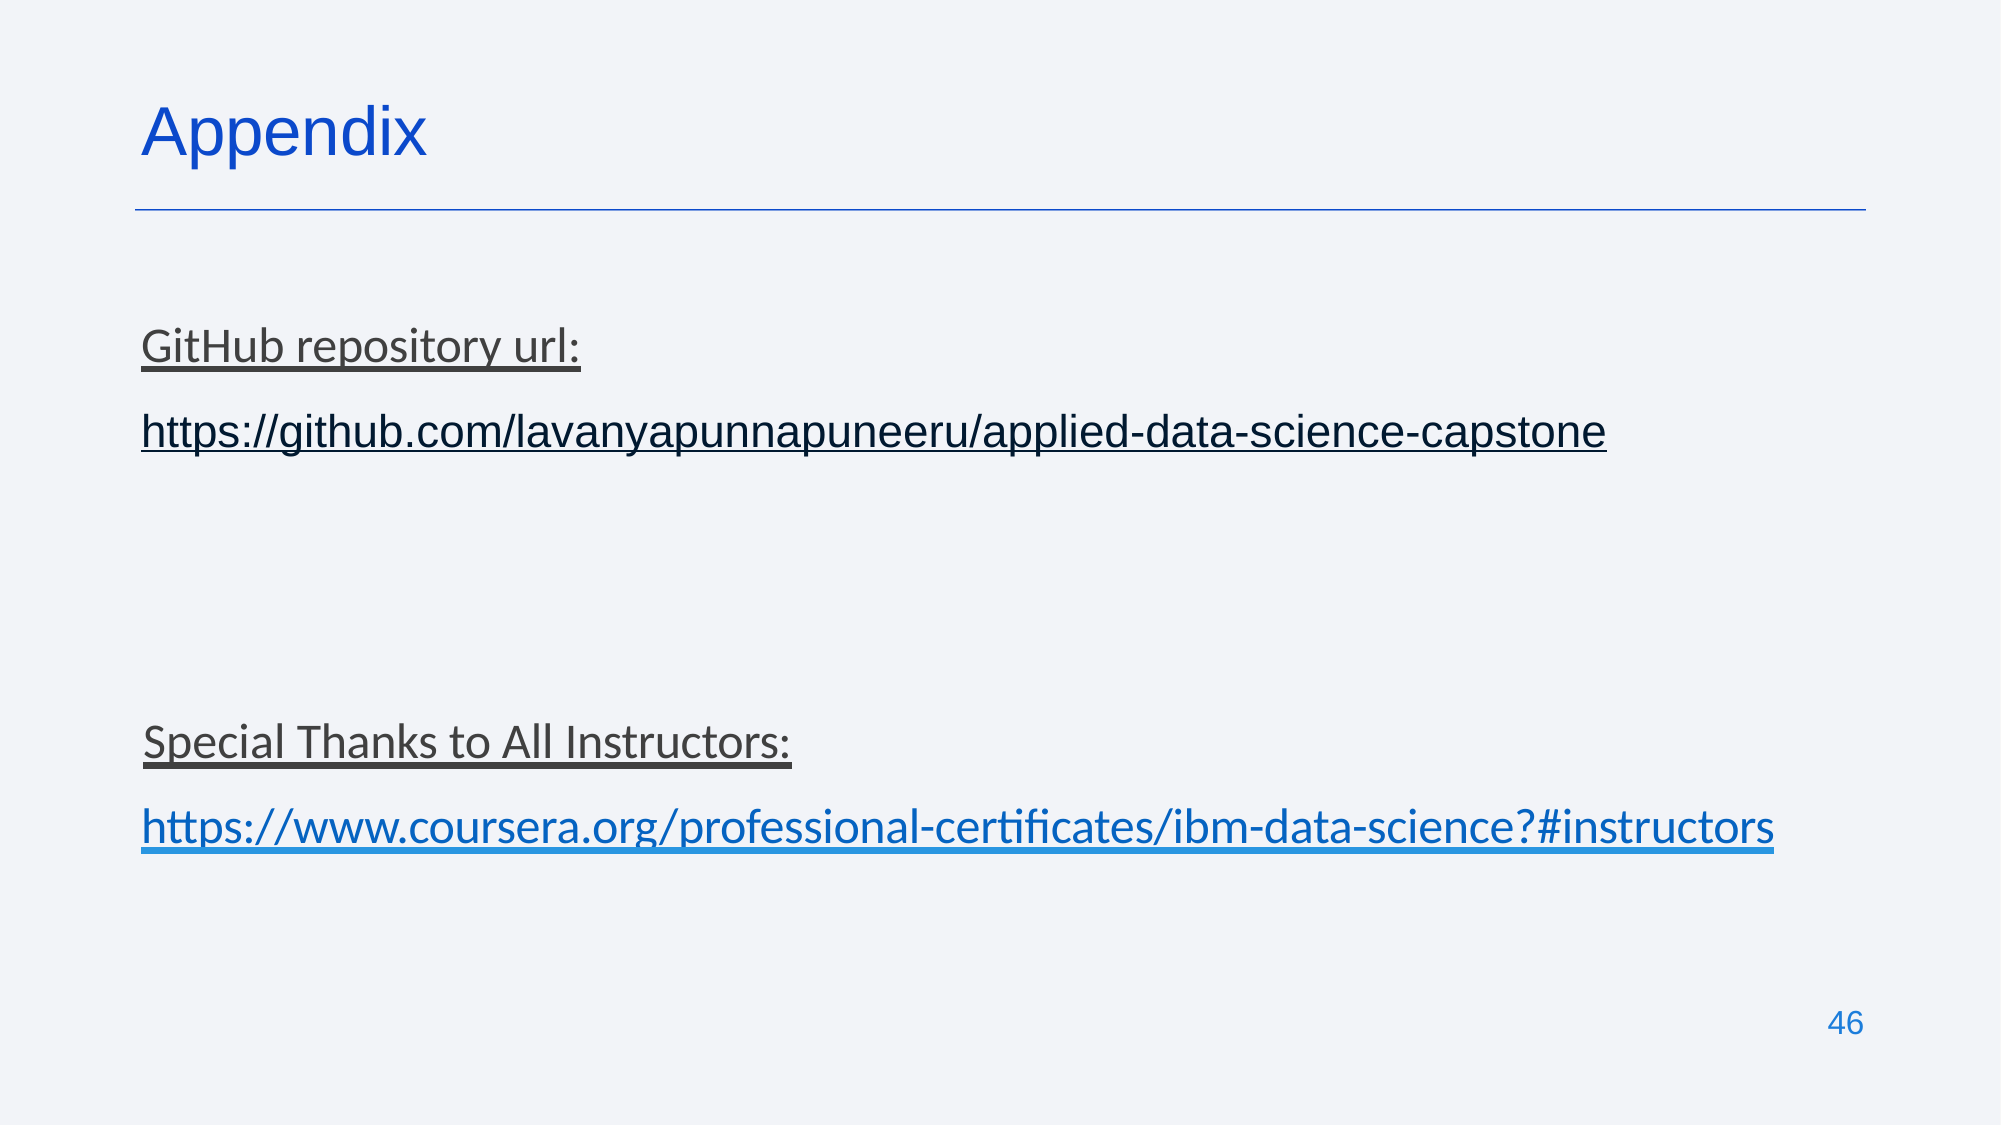

Appendix
GitHub repository url:
https://github.com/lavanyapunnapuneeru/applied-data-science-capstone

Special Thanks to All Instructors:
https://www.coursera.org/professional-certificates/ibm-data-science?#instructors

46